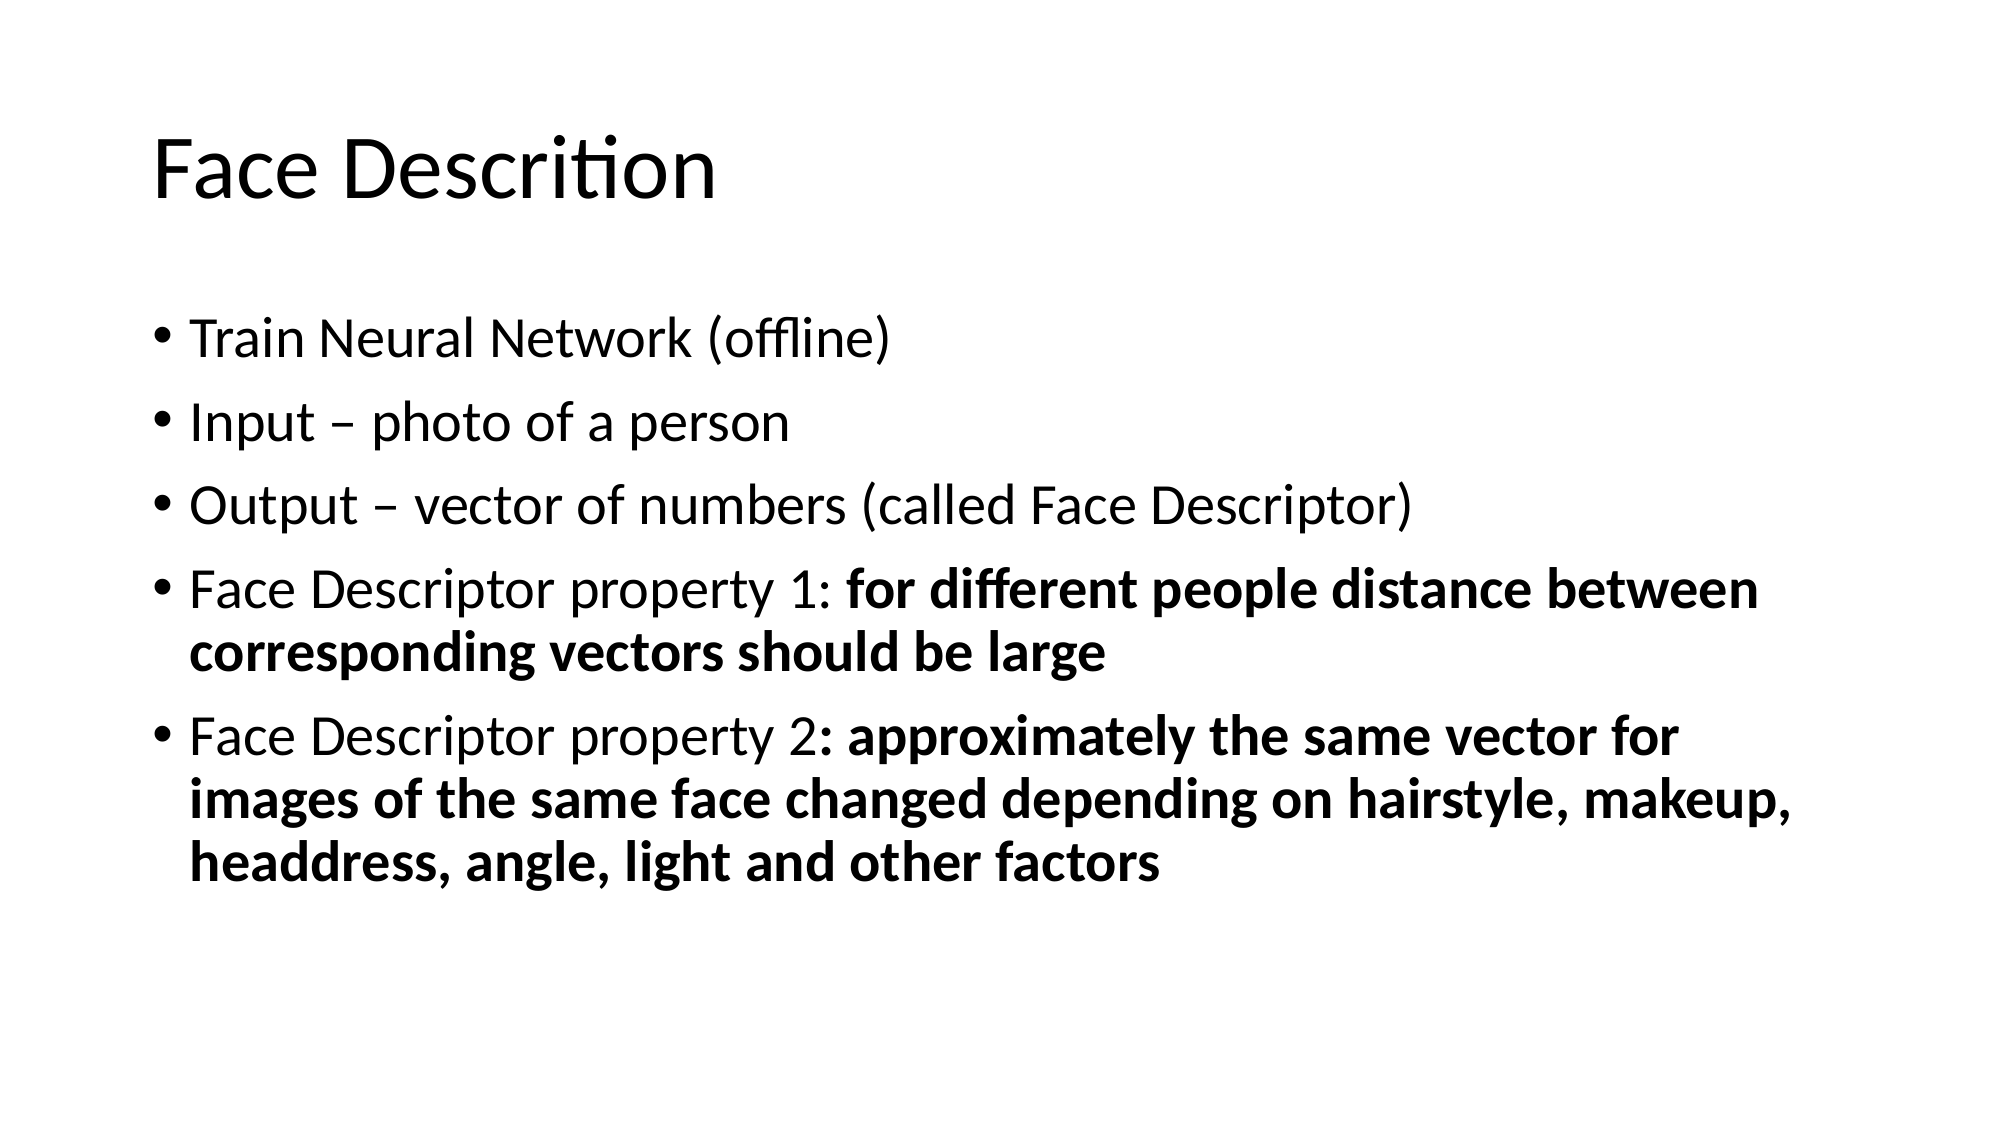

# Face Descrition
Train Neural Network (offline)
Input – photo of a person
Output – vector of numbers (called Face Descriptor)
Face Descriptor property 1: for different people distance between corresponding vectors should be large
Face Descriptor property 2: approximately the same vector for images of the same face changed depending on hairstyle, makeup, headdress, angle, light and other factors